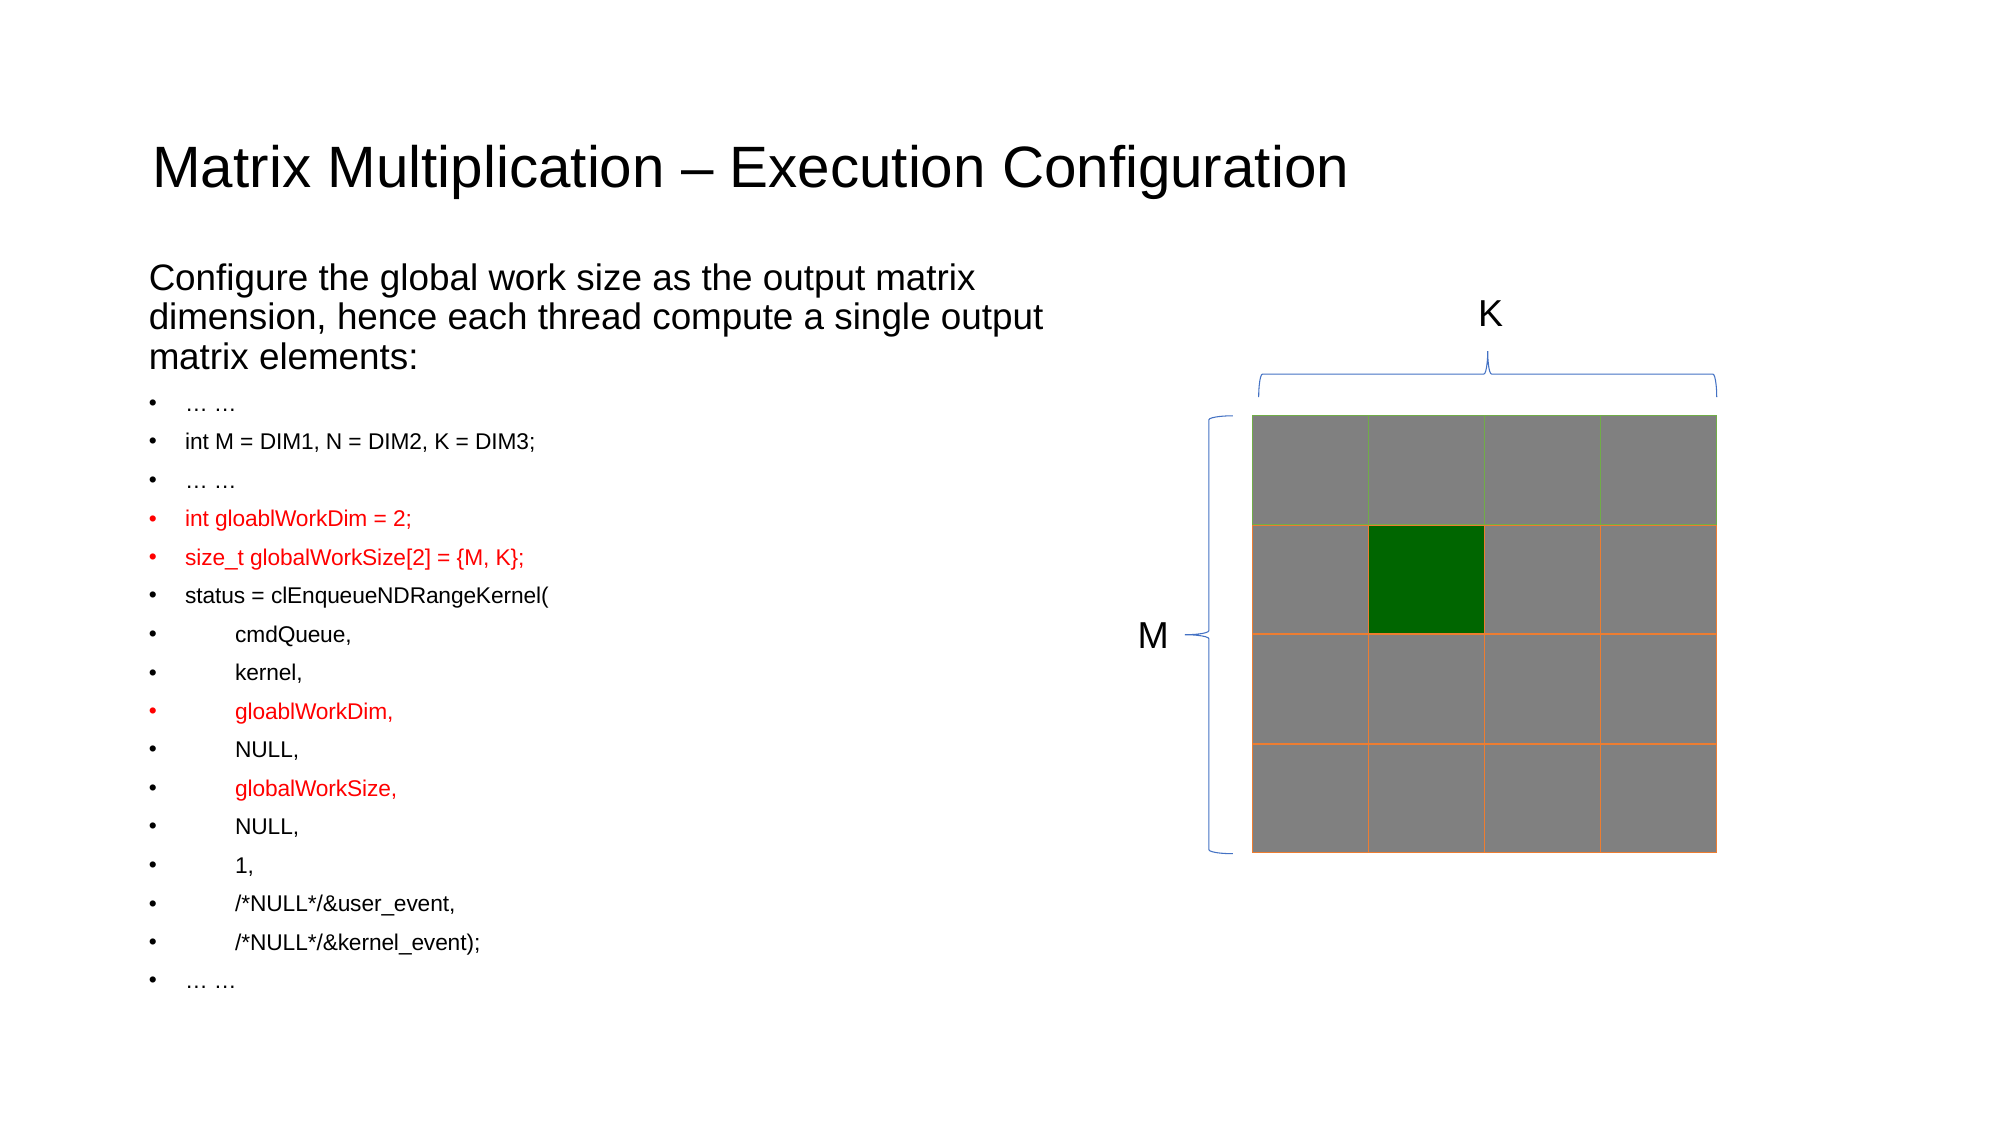

# Matrix Multiplication – Execution Configuration

Configure the global work size as the output matrix dimension, hence each thread compute a single output matrix elements:
… …
int M = DIM1, N = DIM2, K = DIM3;
… …
int gloablWorkDim = 2;
size_t globalWorkSize[2] = {M, K};
status = clEnqueueNDRangeKernel(
        cmdQueue,
        kernel,
        gloablWorkDim,
        NULL,
        globalWorkSize,
        NULL,
        1,
        /*NULL*/&user_event,
        /*NULL*/&kernel_event);
… …
K

M